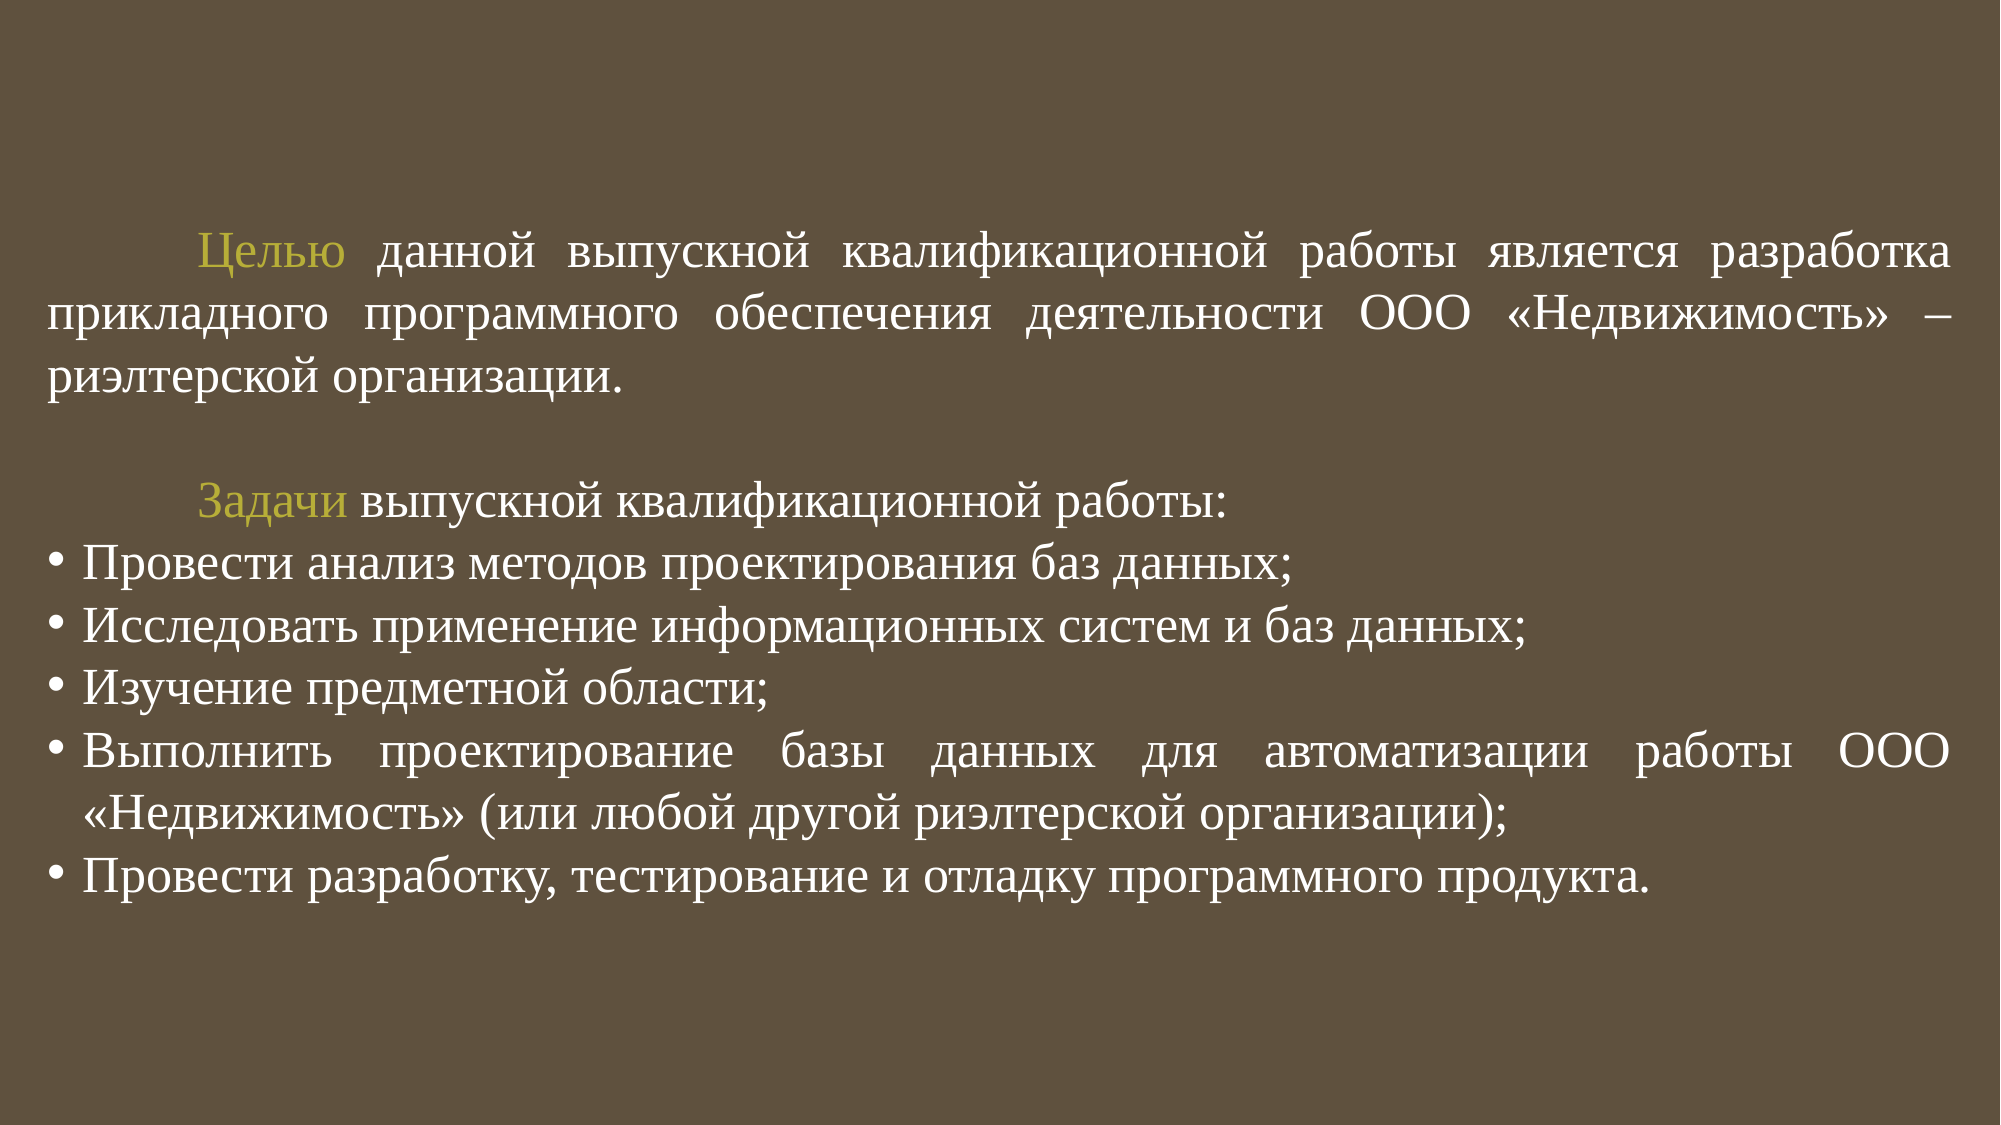

Целью данной выпускной квалификационной работы является разработка прикладного программного обеспечения деятельности ООО «Недвижимость» – риэлтерской организации.

	Задачи выпускной квалификационной работы:
Провести анализ методов проектирования баз данных;
Исследовать применение информационных систем и баз данных;
Изучение предметной области;
Выполнить проектирование базы данных для автоматизации работы ООО «Недвижимость» (или любой другой риэлтерской организации);
Провести разработку, тестирование и отладку программного продукта.